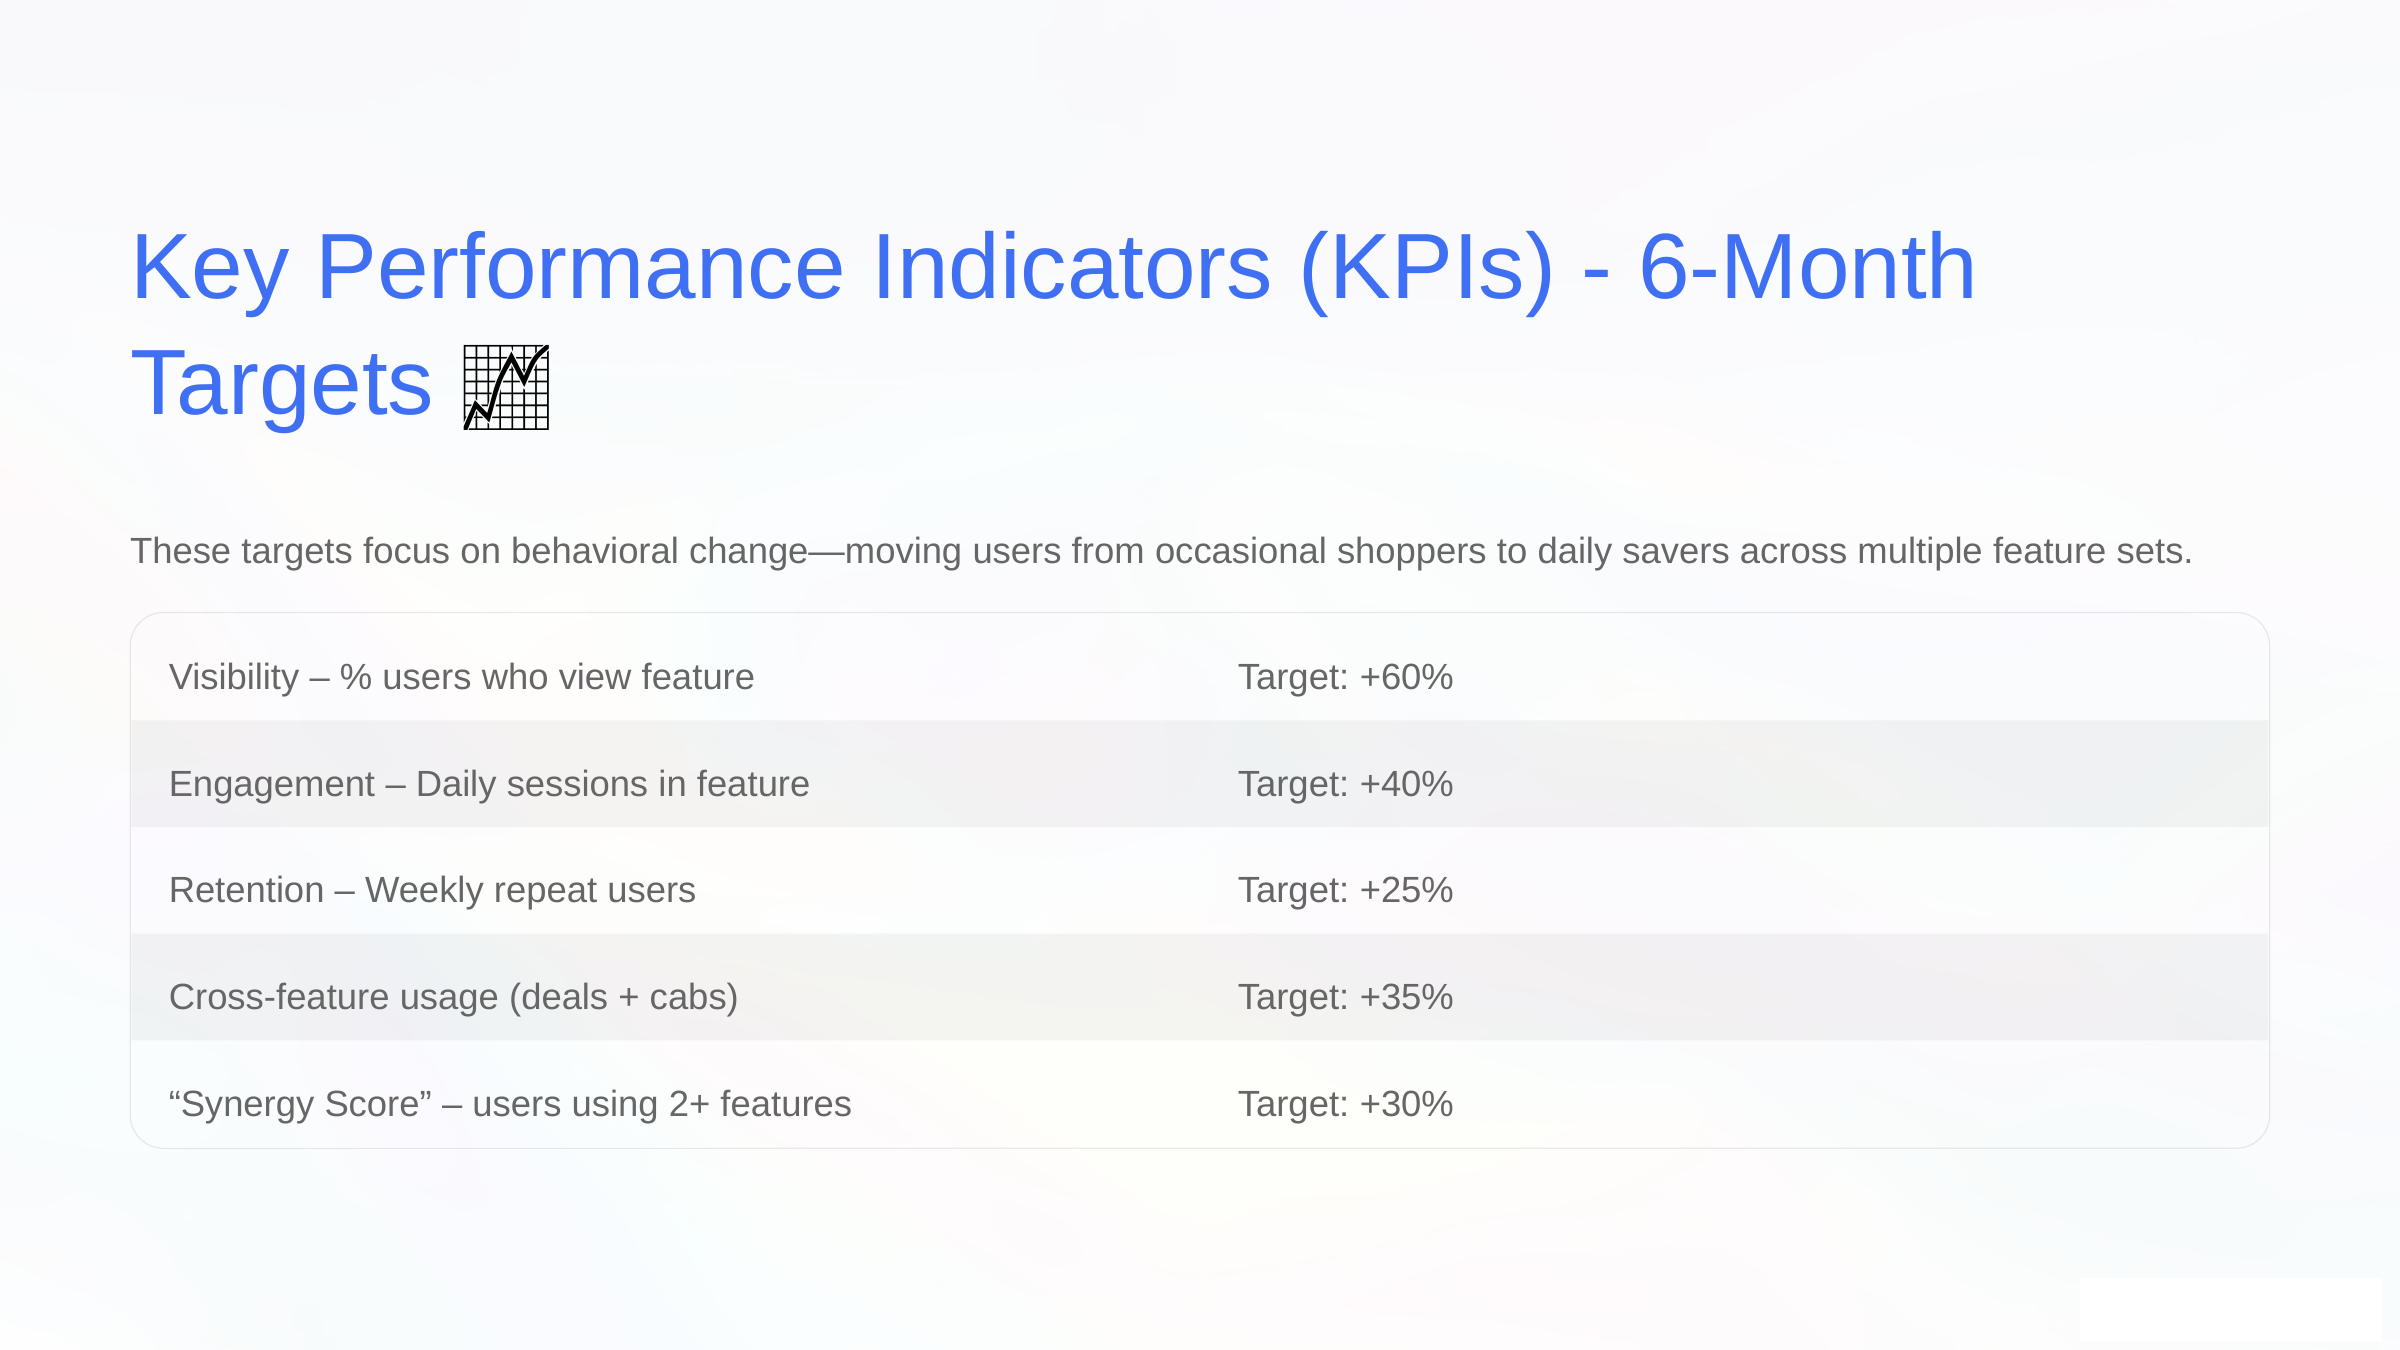

Key Performance Indicators (KPIs) - 6-Month Targets 📈
These targets focus on behavioral change—moving users from occasional shoppers to daily savers across multiple feature sets.

Visibility – % users who view feature
Target: +60%

Engagement – Daily sessions in feature
Target: +40%

Retention – Weekly repeat users
Target: +25%

Cross-feature usage (deals + cabs)
Target: +35%

“Synergy Score” – users using 2+ features
Target: +30%